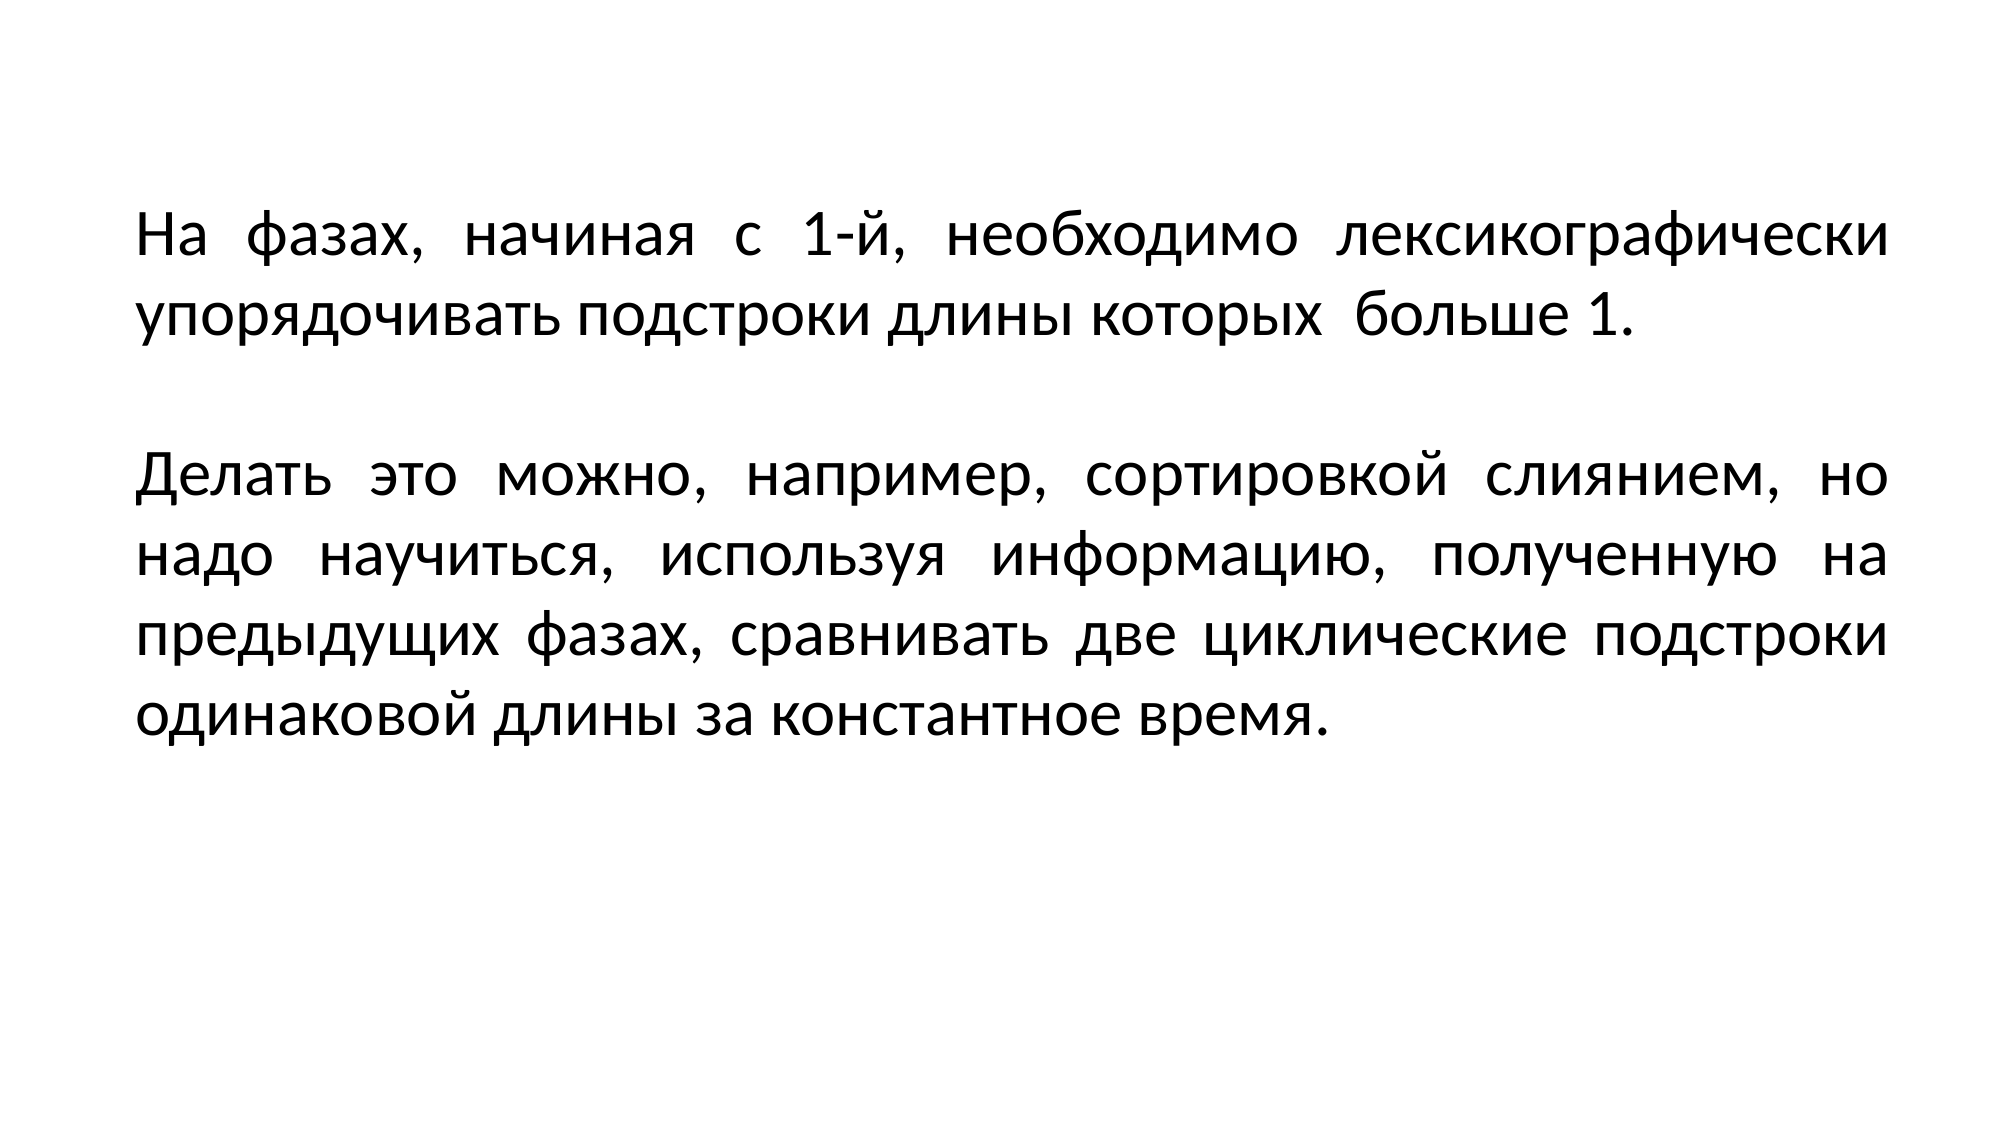

На фазах, начиная с 1-й, необходимо лексикографически упорядочивать подстроки длины которых  больше 1.

Делать это можно, например, сортировкой слиянием, но надо научиться, используя информацию, полученную на предыдущих фазах, сравнивать две циклические подстроки одинаковой длины за константное время.